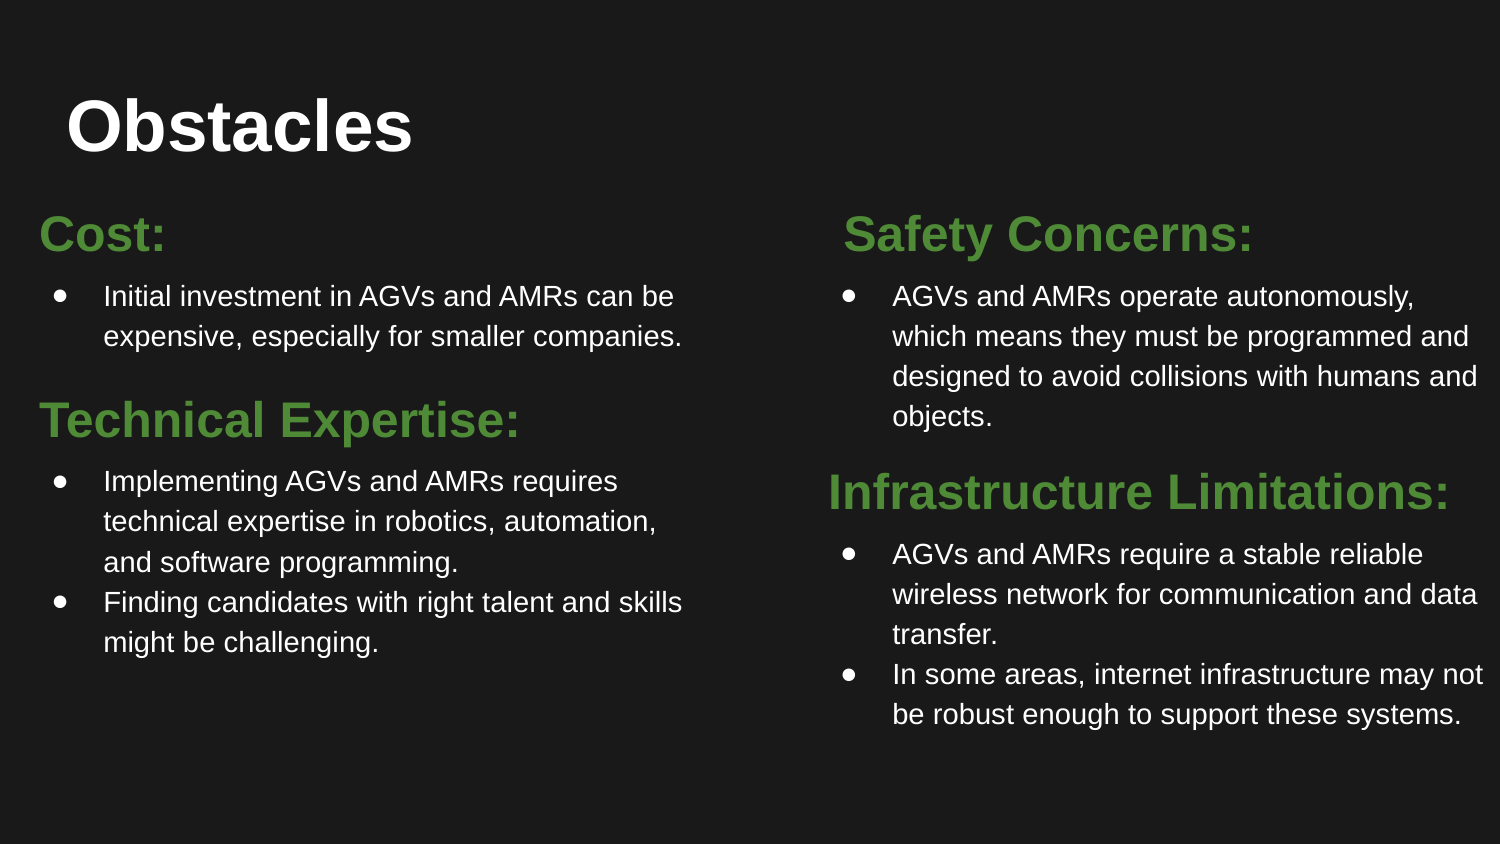

Obstacles
Cost:
Safety Concerns:
Initial investment in AGVs and AMRs can be expensive, especially for smaller companies.
AGVs and AMRs operate autonomously, which means they must be programmed and designed to avoid collisions with humans and objects.
Technical Expertise:
Implementing AGVs and AMRs requires technical expertise in robotics, automation, and software programming.
Finding candidates with right talent and skills might be challenging.
Infrastructure Limitations:
AGVs and AMRs require a stable reliable wireless network for communication and data transfer.
In some areas, internet infrastructure may not be robust enough to support these systems.